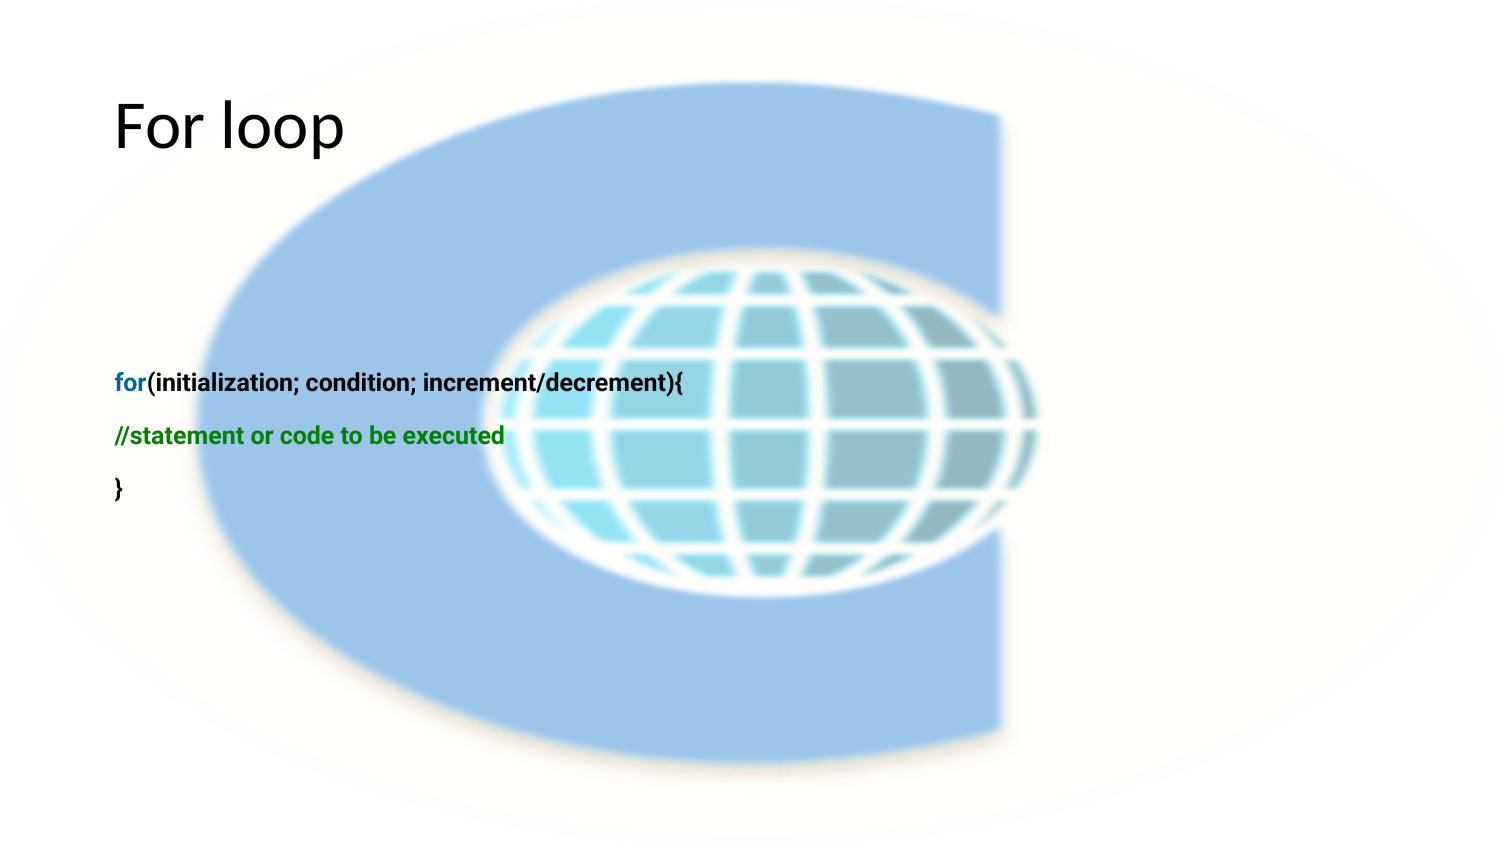

# For loop

for(initialization; condition; increment/decrement){
//statement or code to be executed
}